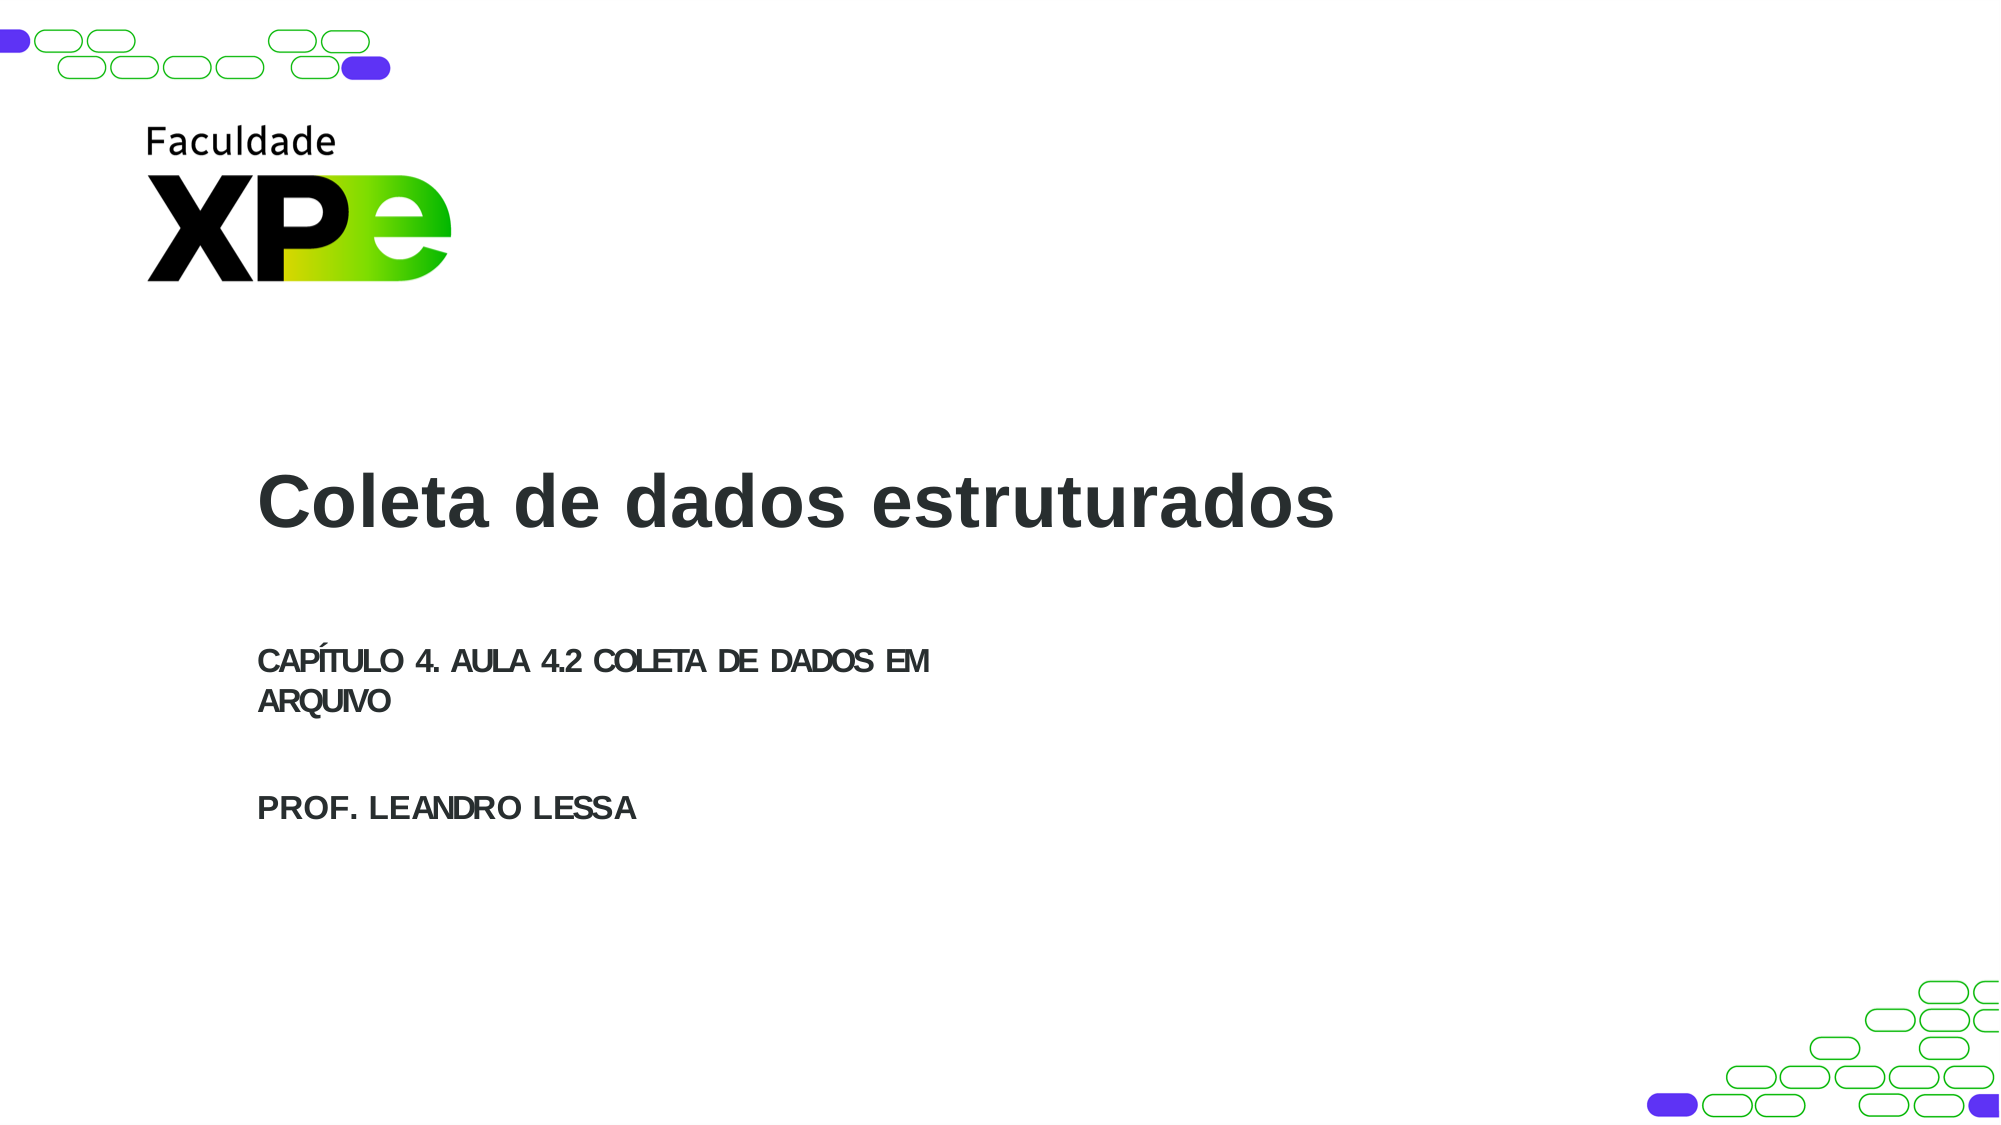

Coleta de dados estruturados
CAPÍTULO 4. AULA 4.2 COLETA DE DADOS EM ARQUIVO

PROF. LEANDRO LESSA